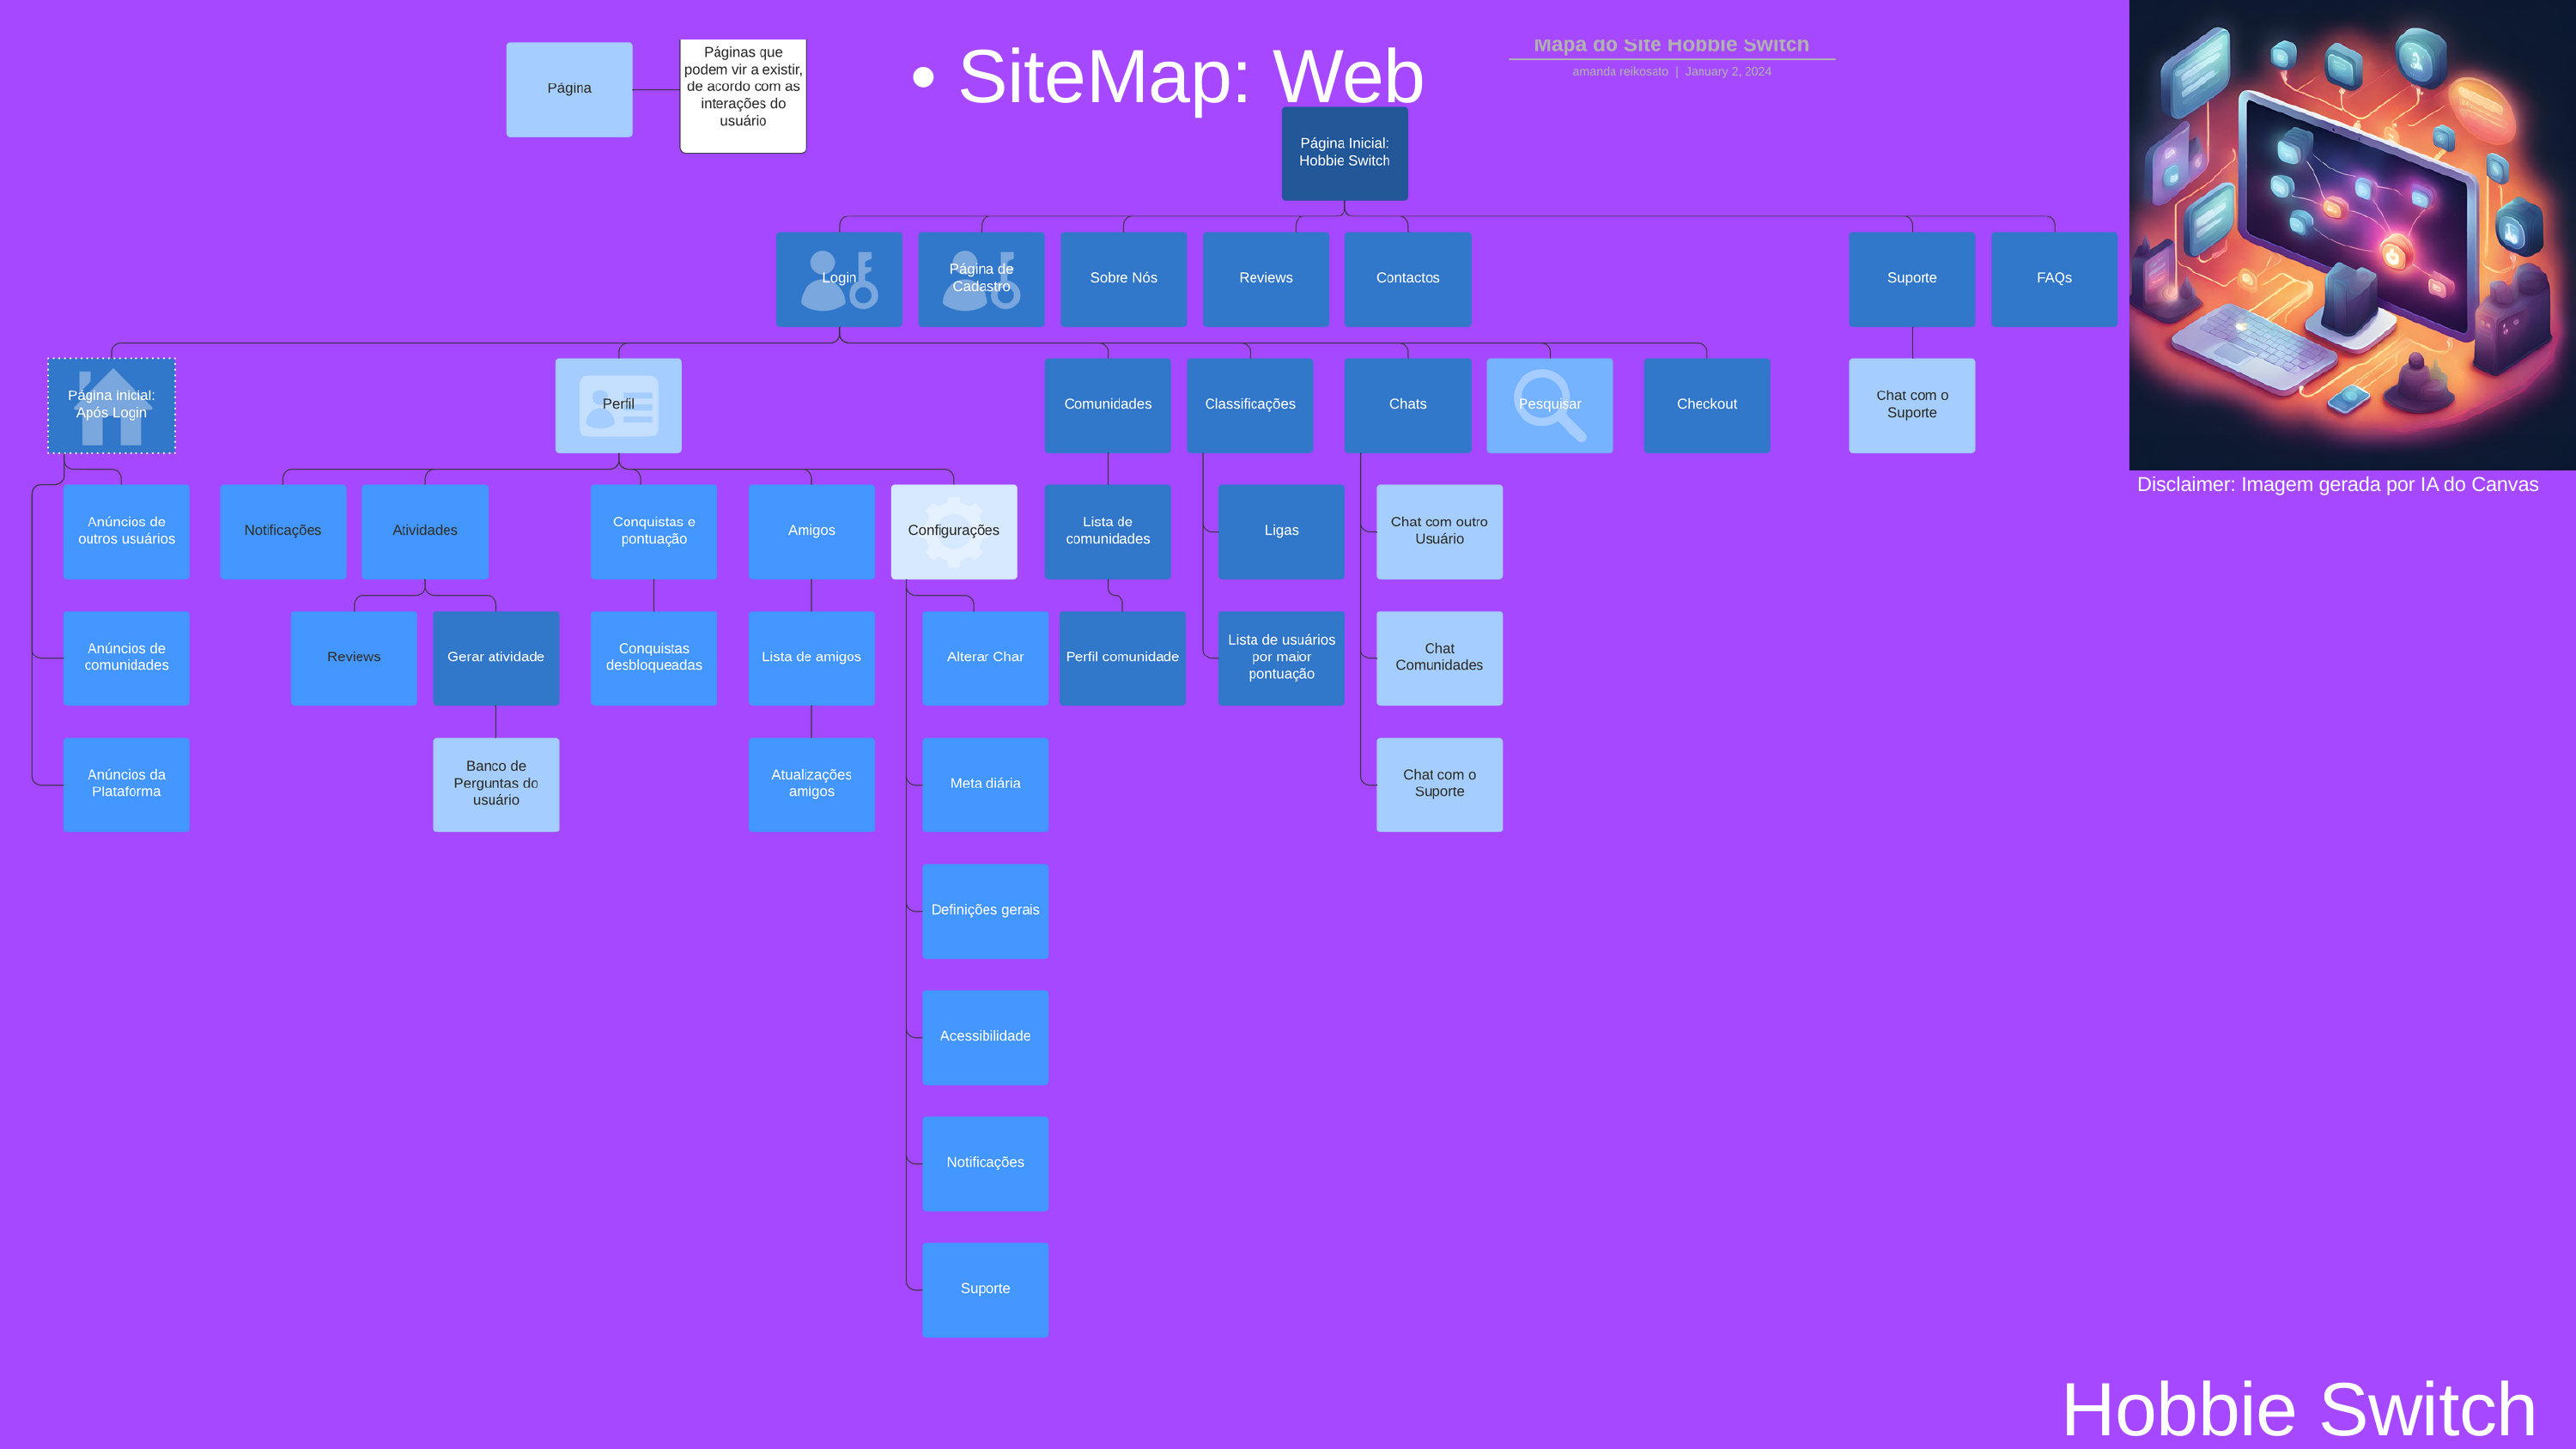

• SiteMap: Web

Disclaimer: Imagem gerada por IA do Canvas
Hobbie Switch